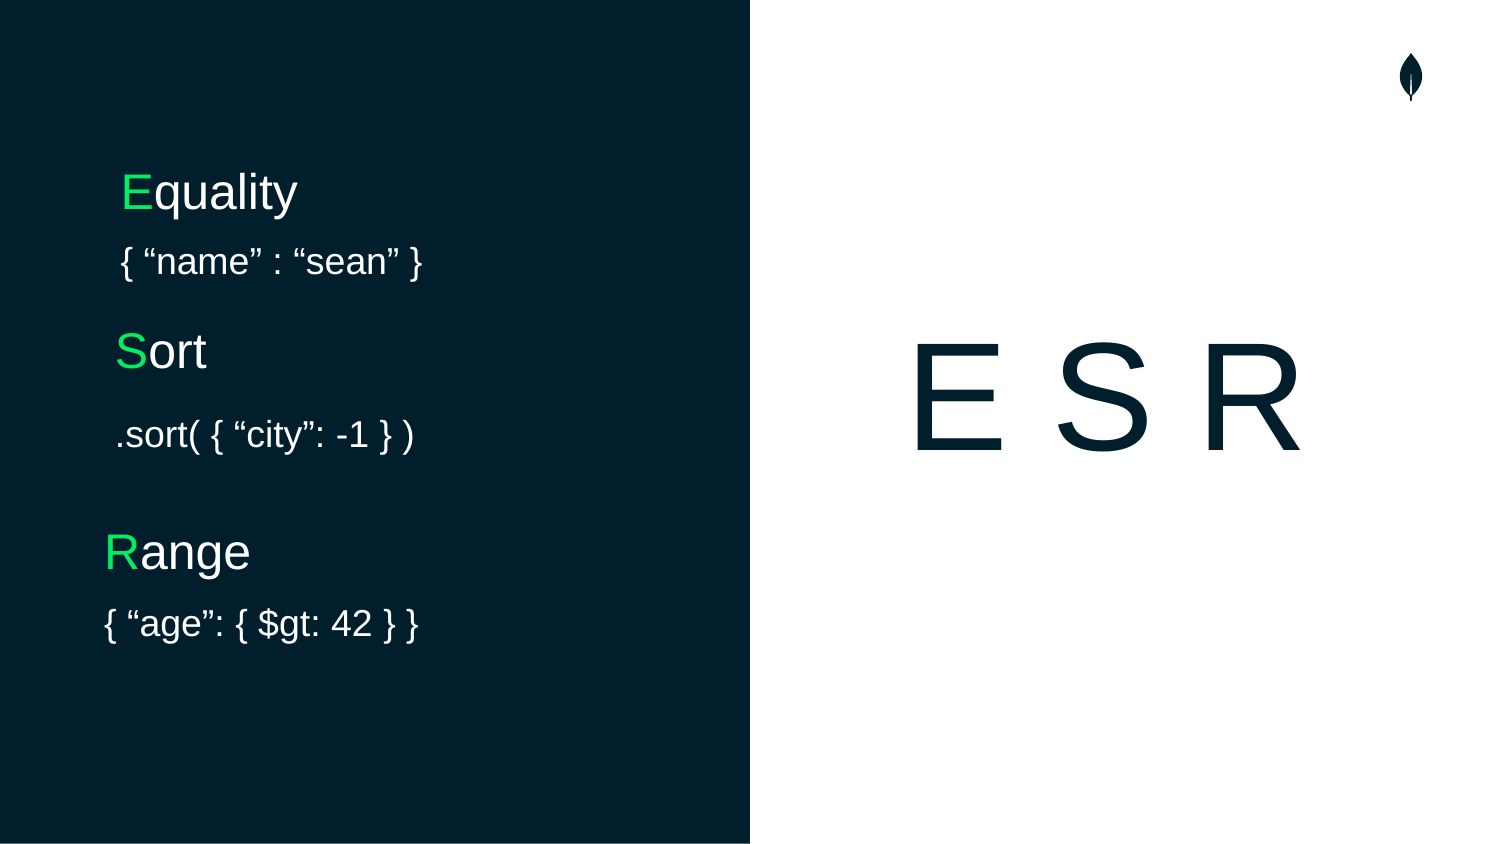

Equality
{ “name” : “sean” }
# E S R
Sort
.sort( { “city”: -1 } )
Range
{ “age”: { $gt: 42 } }